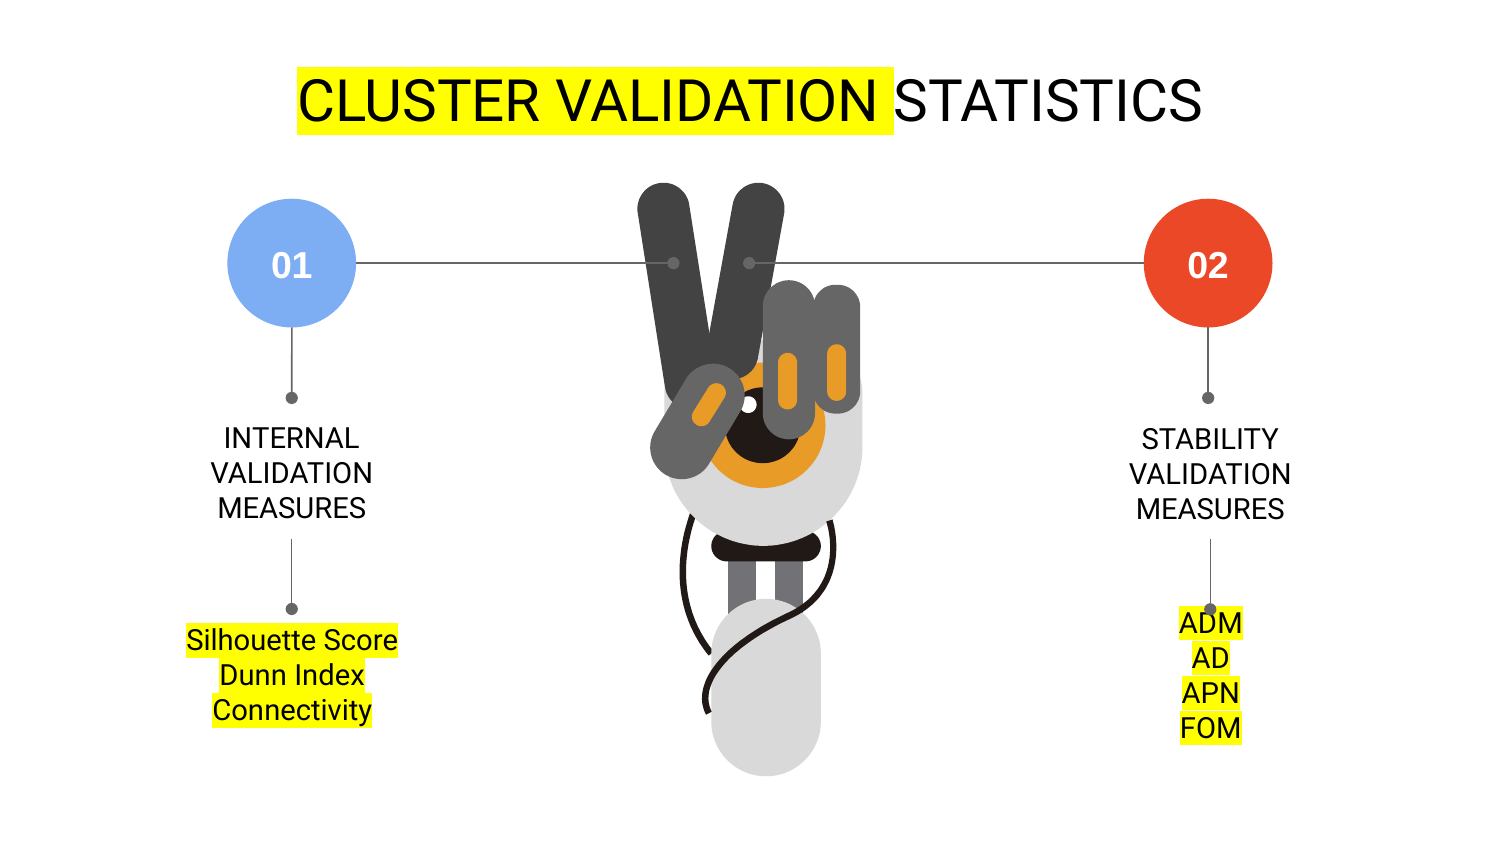

# CLUSTER VALIDATION STATISTICS

01
02

INTERNAL VALIDATION MEASURES
STABILITY VALIDATION MEASURES
Silhouette Score
Dunn Index
Connectivity
ADM
AD
APN
FOM